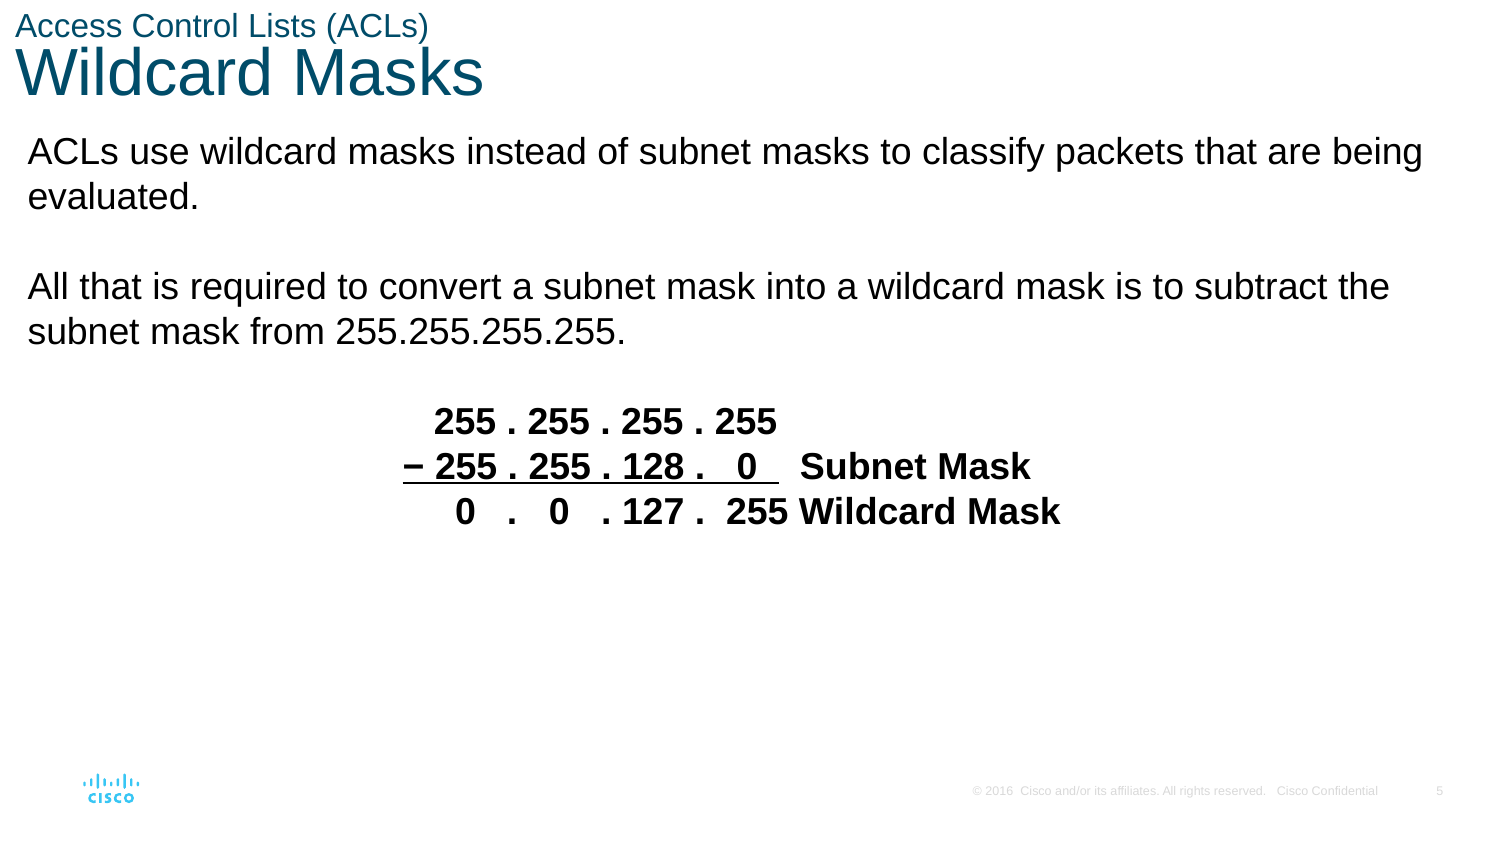

# Access Control Lists (ACLs) Wildcard Masks
ACLs use wildcard masks instead of subnet masks to classify packets that are being
evaluated.

All that is required to convert a subnet mask into a wildcard mask is to subtract the subnet mask from 255.255.255.255.

   255 . 255 . 255 . 255
− 255 . 255 . 128 .   0    Subnet Mask
     0   .   0   . 127 .  255 Wildcard Mask